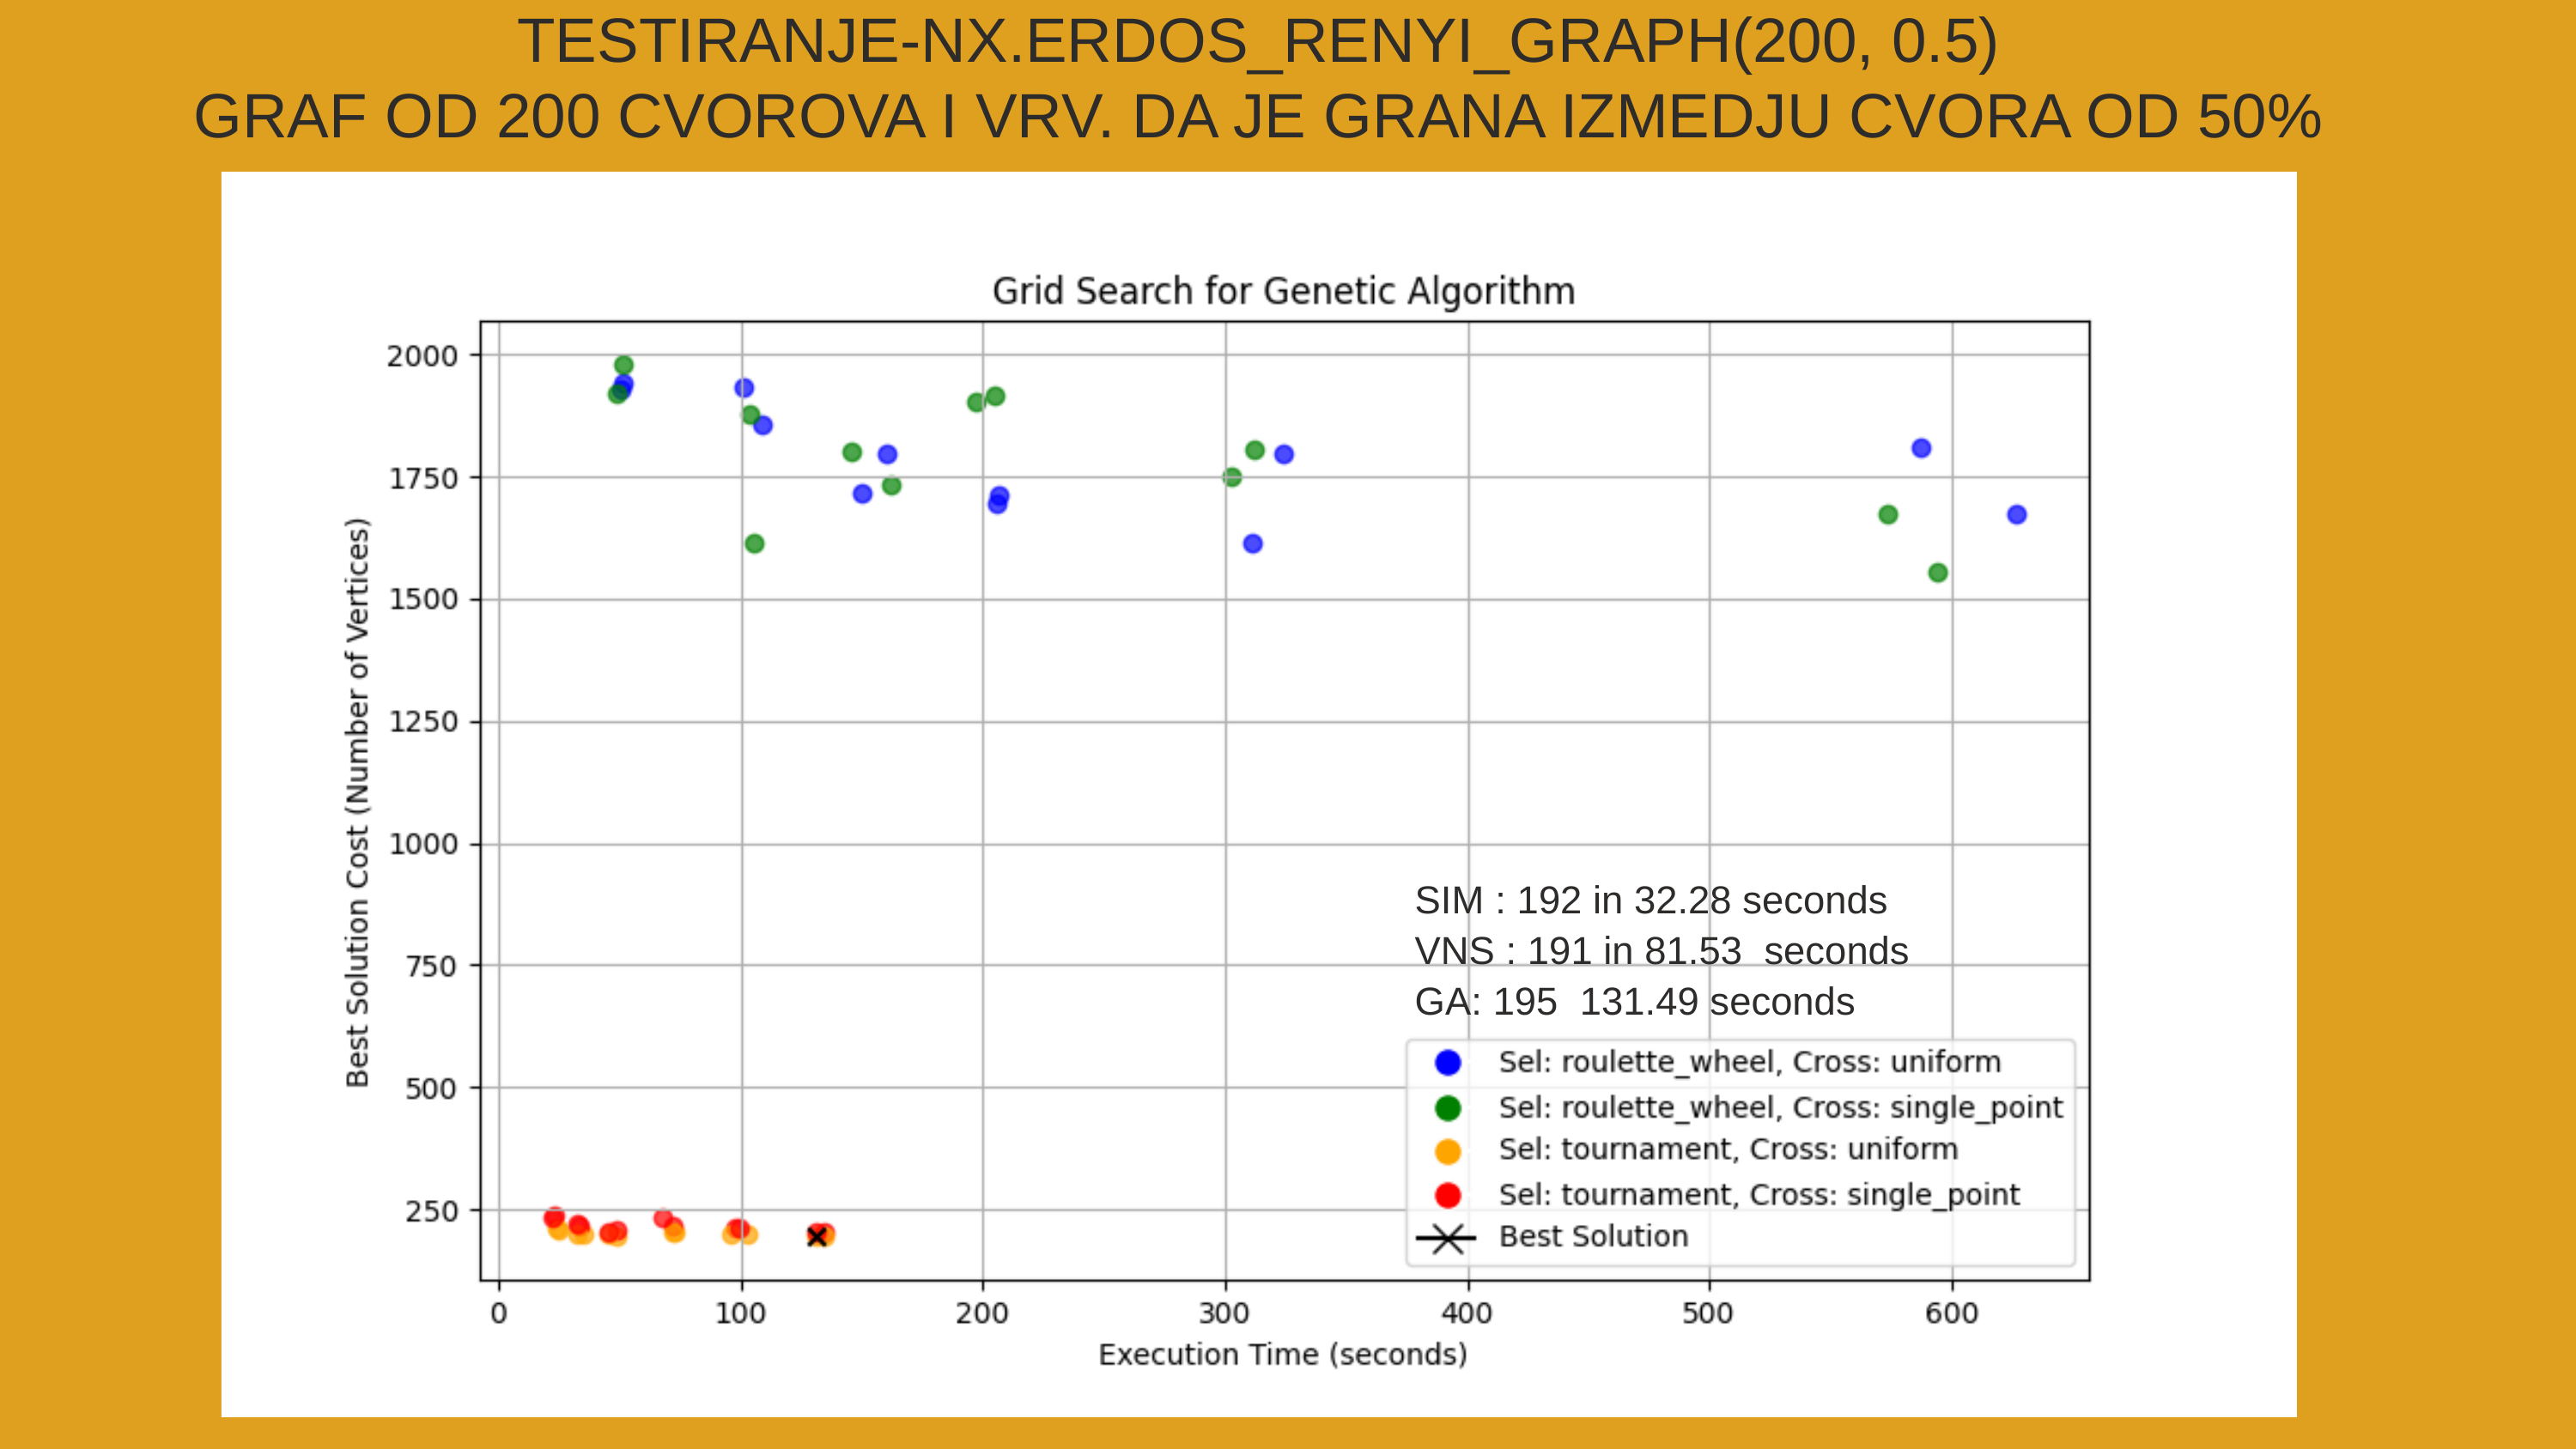

TESTIRANJE-NX.ERDOS_RENYI_GRAPH(200, 0.5)
GRAF OD 200 CVOROVA I VRV. DA JE GRANA IZMEDJU CVORA OD 50%

SIM : 192 in 32.28 seconds
VNS : 191 in 81.53  seconds
GA: 195  131.49 seconds